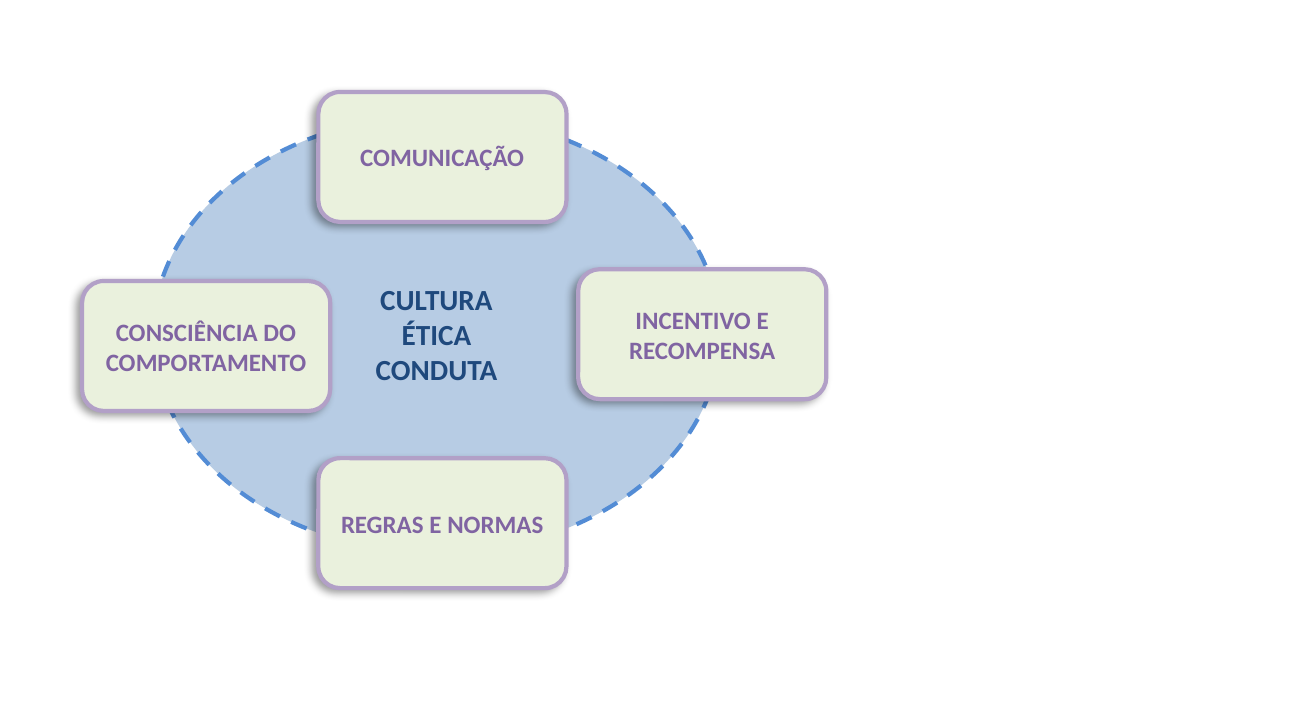

COMUNICAÇÃO
CULTURA
ÉTICA
CONDUTA
INCENTIVO E RECOMPENSA
CONSCIÊNCIA DO COMPORTAMENTO
REGRAS E NORMAS